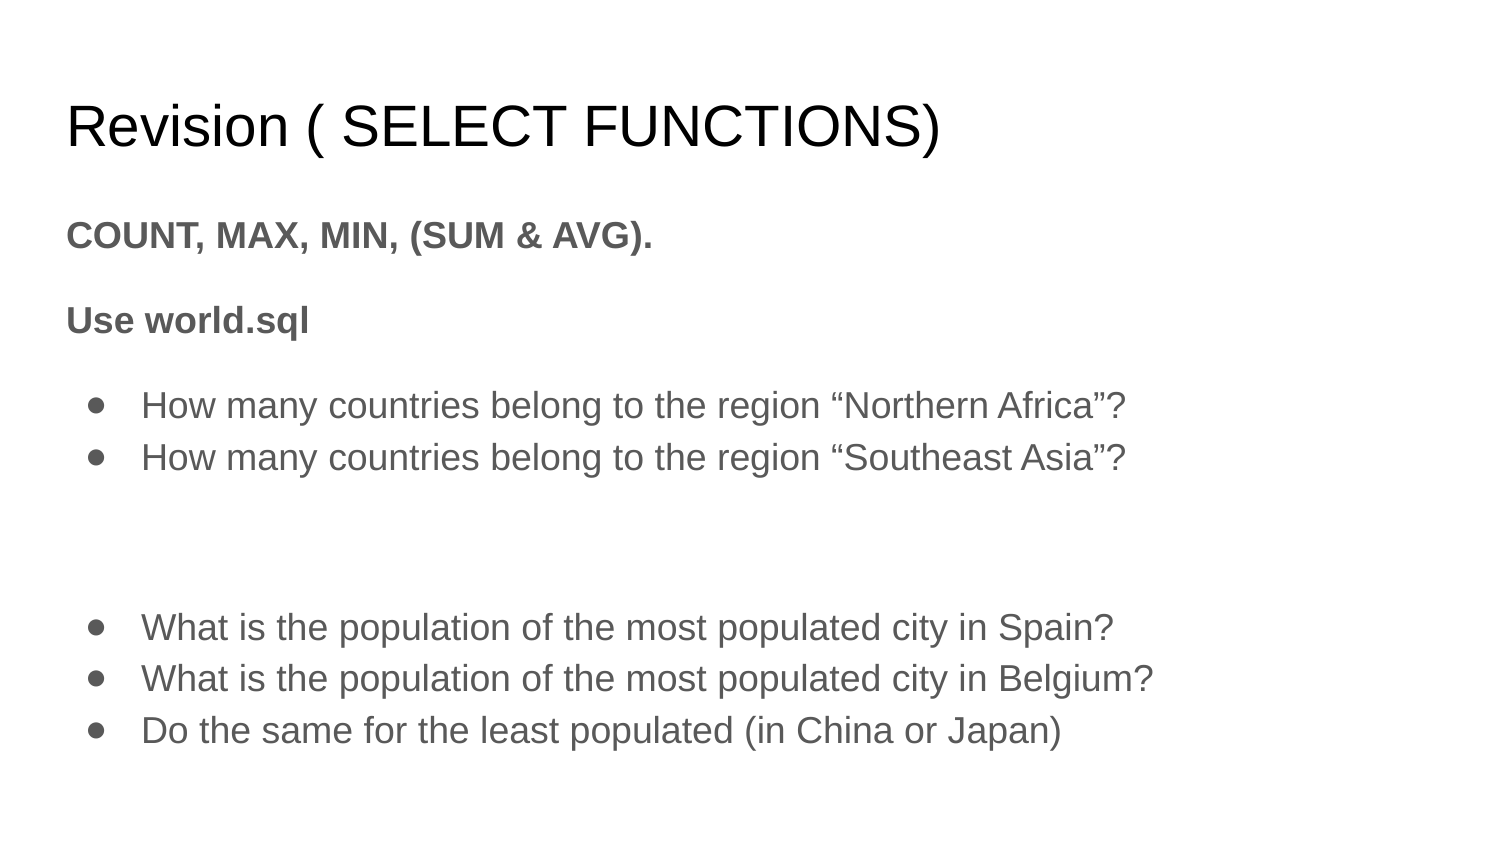

# Revision ( SELECT FUNCTIONS)
COUNT, MAX, MIN, (SUM & AVG).
Use world.sql
How many countries belong to the region “Northern Africa”?
How many countries belong to the region “Southeast Asia”?

What is the population of the most populated city in Spain?
What is the population of the most populated city in Belgium?
Do the same for the least populated (in China or Japan)